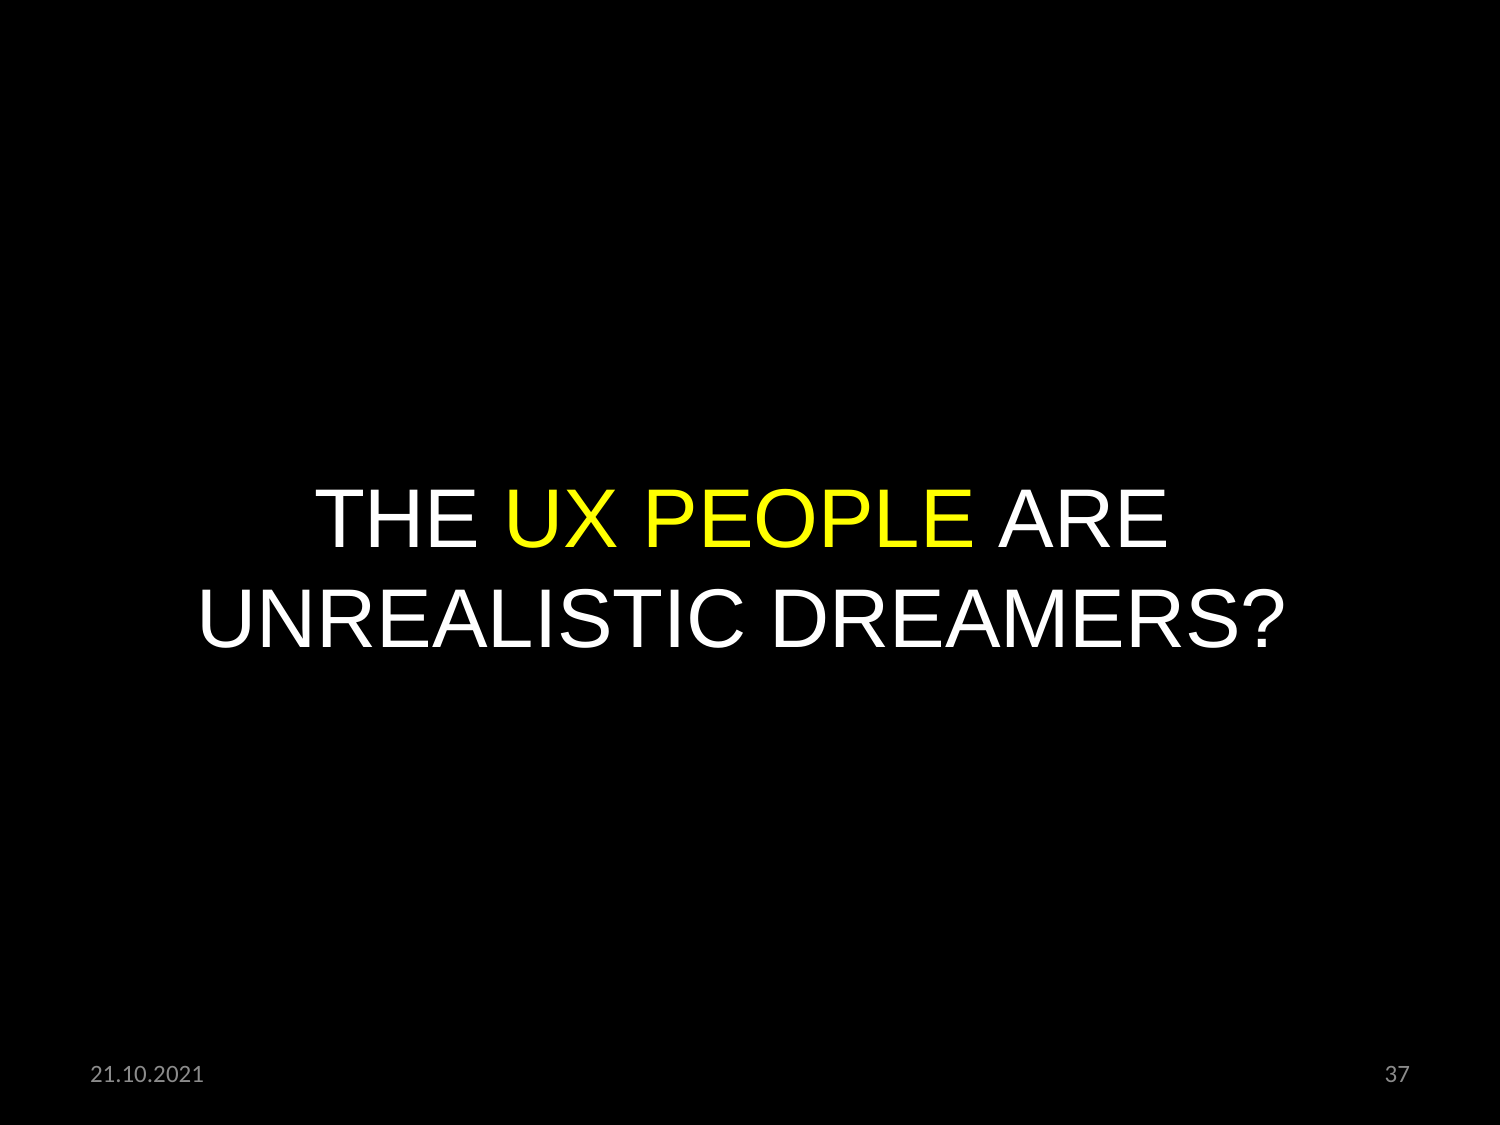

THE UX PEOPLE ARE UNREALISTIC DREAMERS?
21.10.2021
37